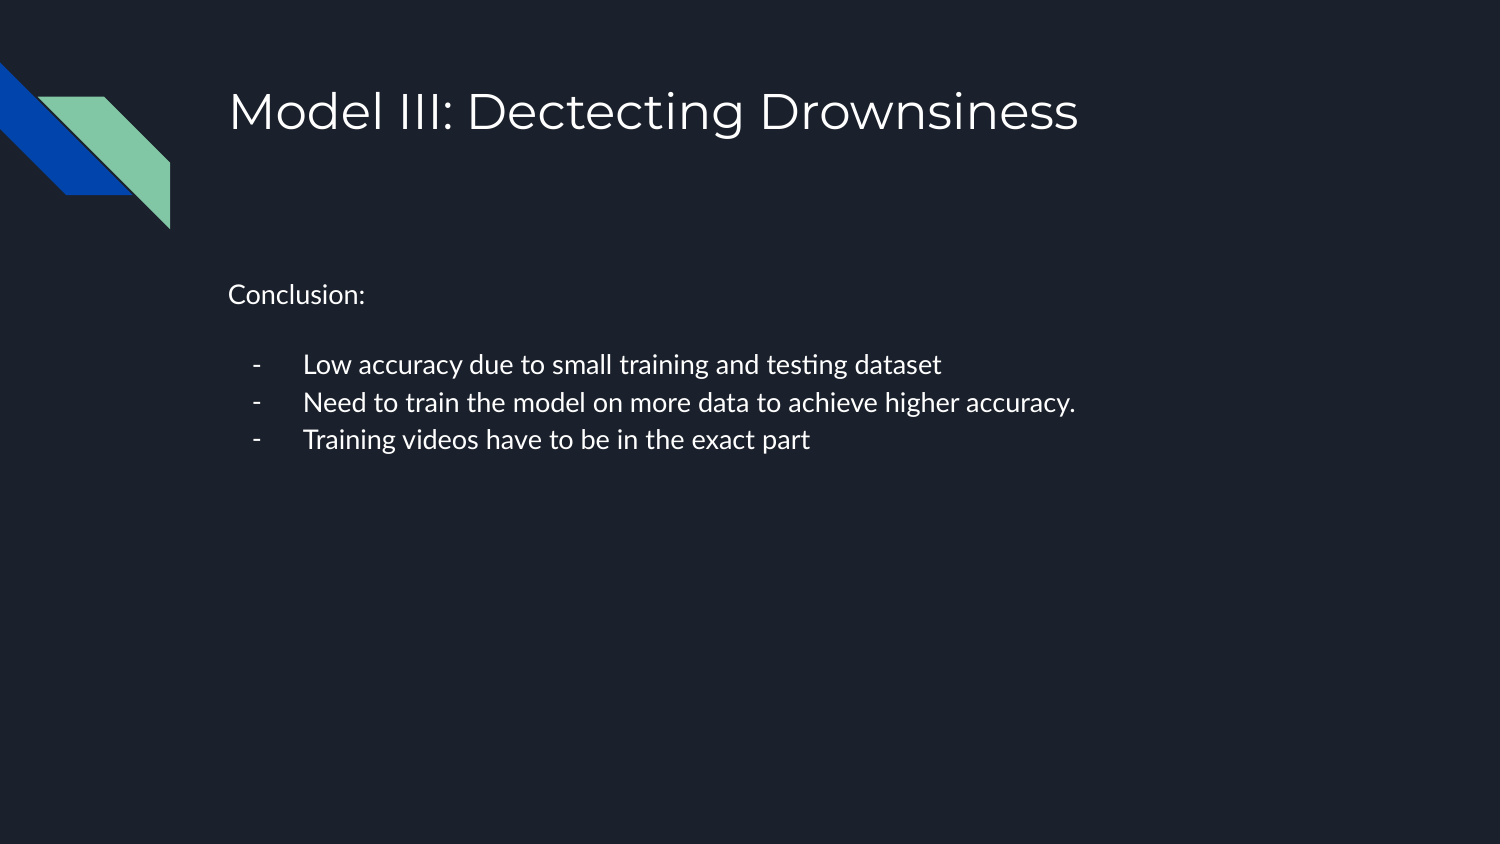

# Model III: Dectecting Drownsiness
Conclusion:
Low accuracy due to small training and testing dataset
Need to train the model on more data to achieve higher accuracy.
Training videos have to be in the exact part